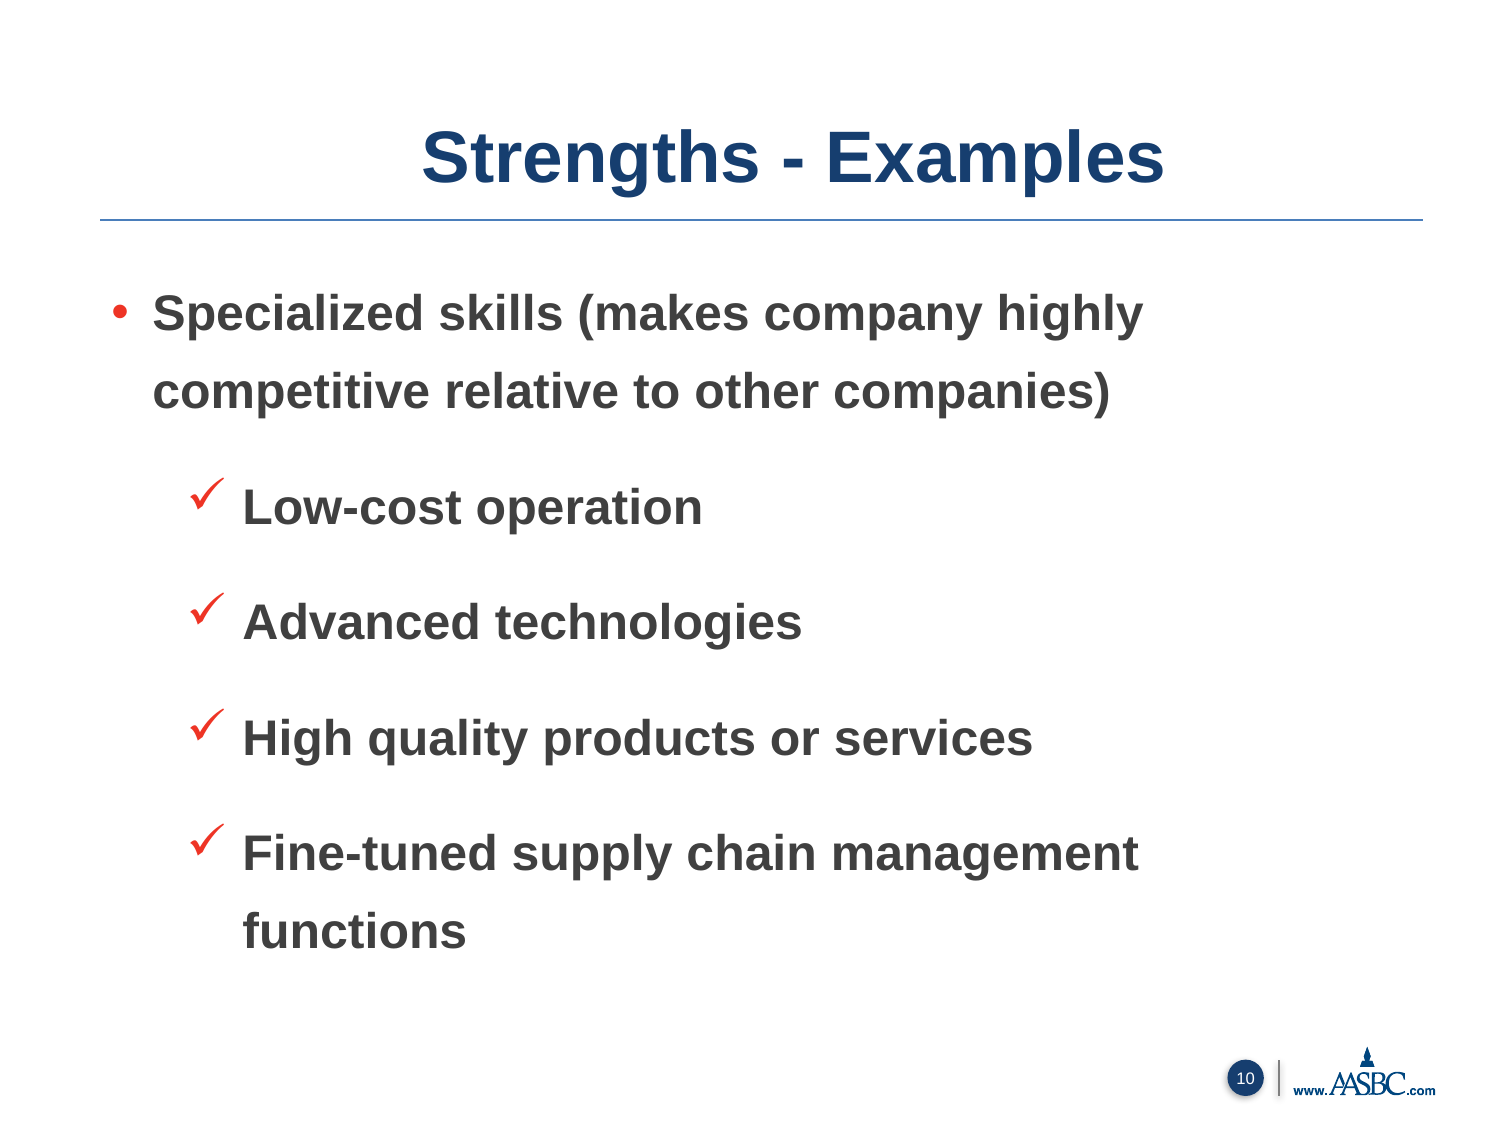

Strengths - Examples
Specialized skills (makes company highly competitive relative to other companies)
Low-cost operation
Advanced technologies
High quality products or services
Fine-tuned supply chain management functions